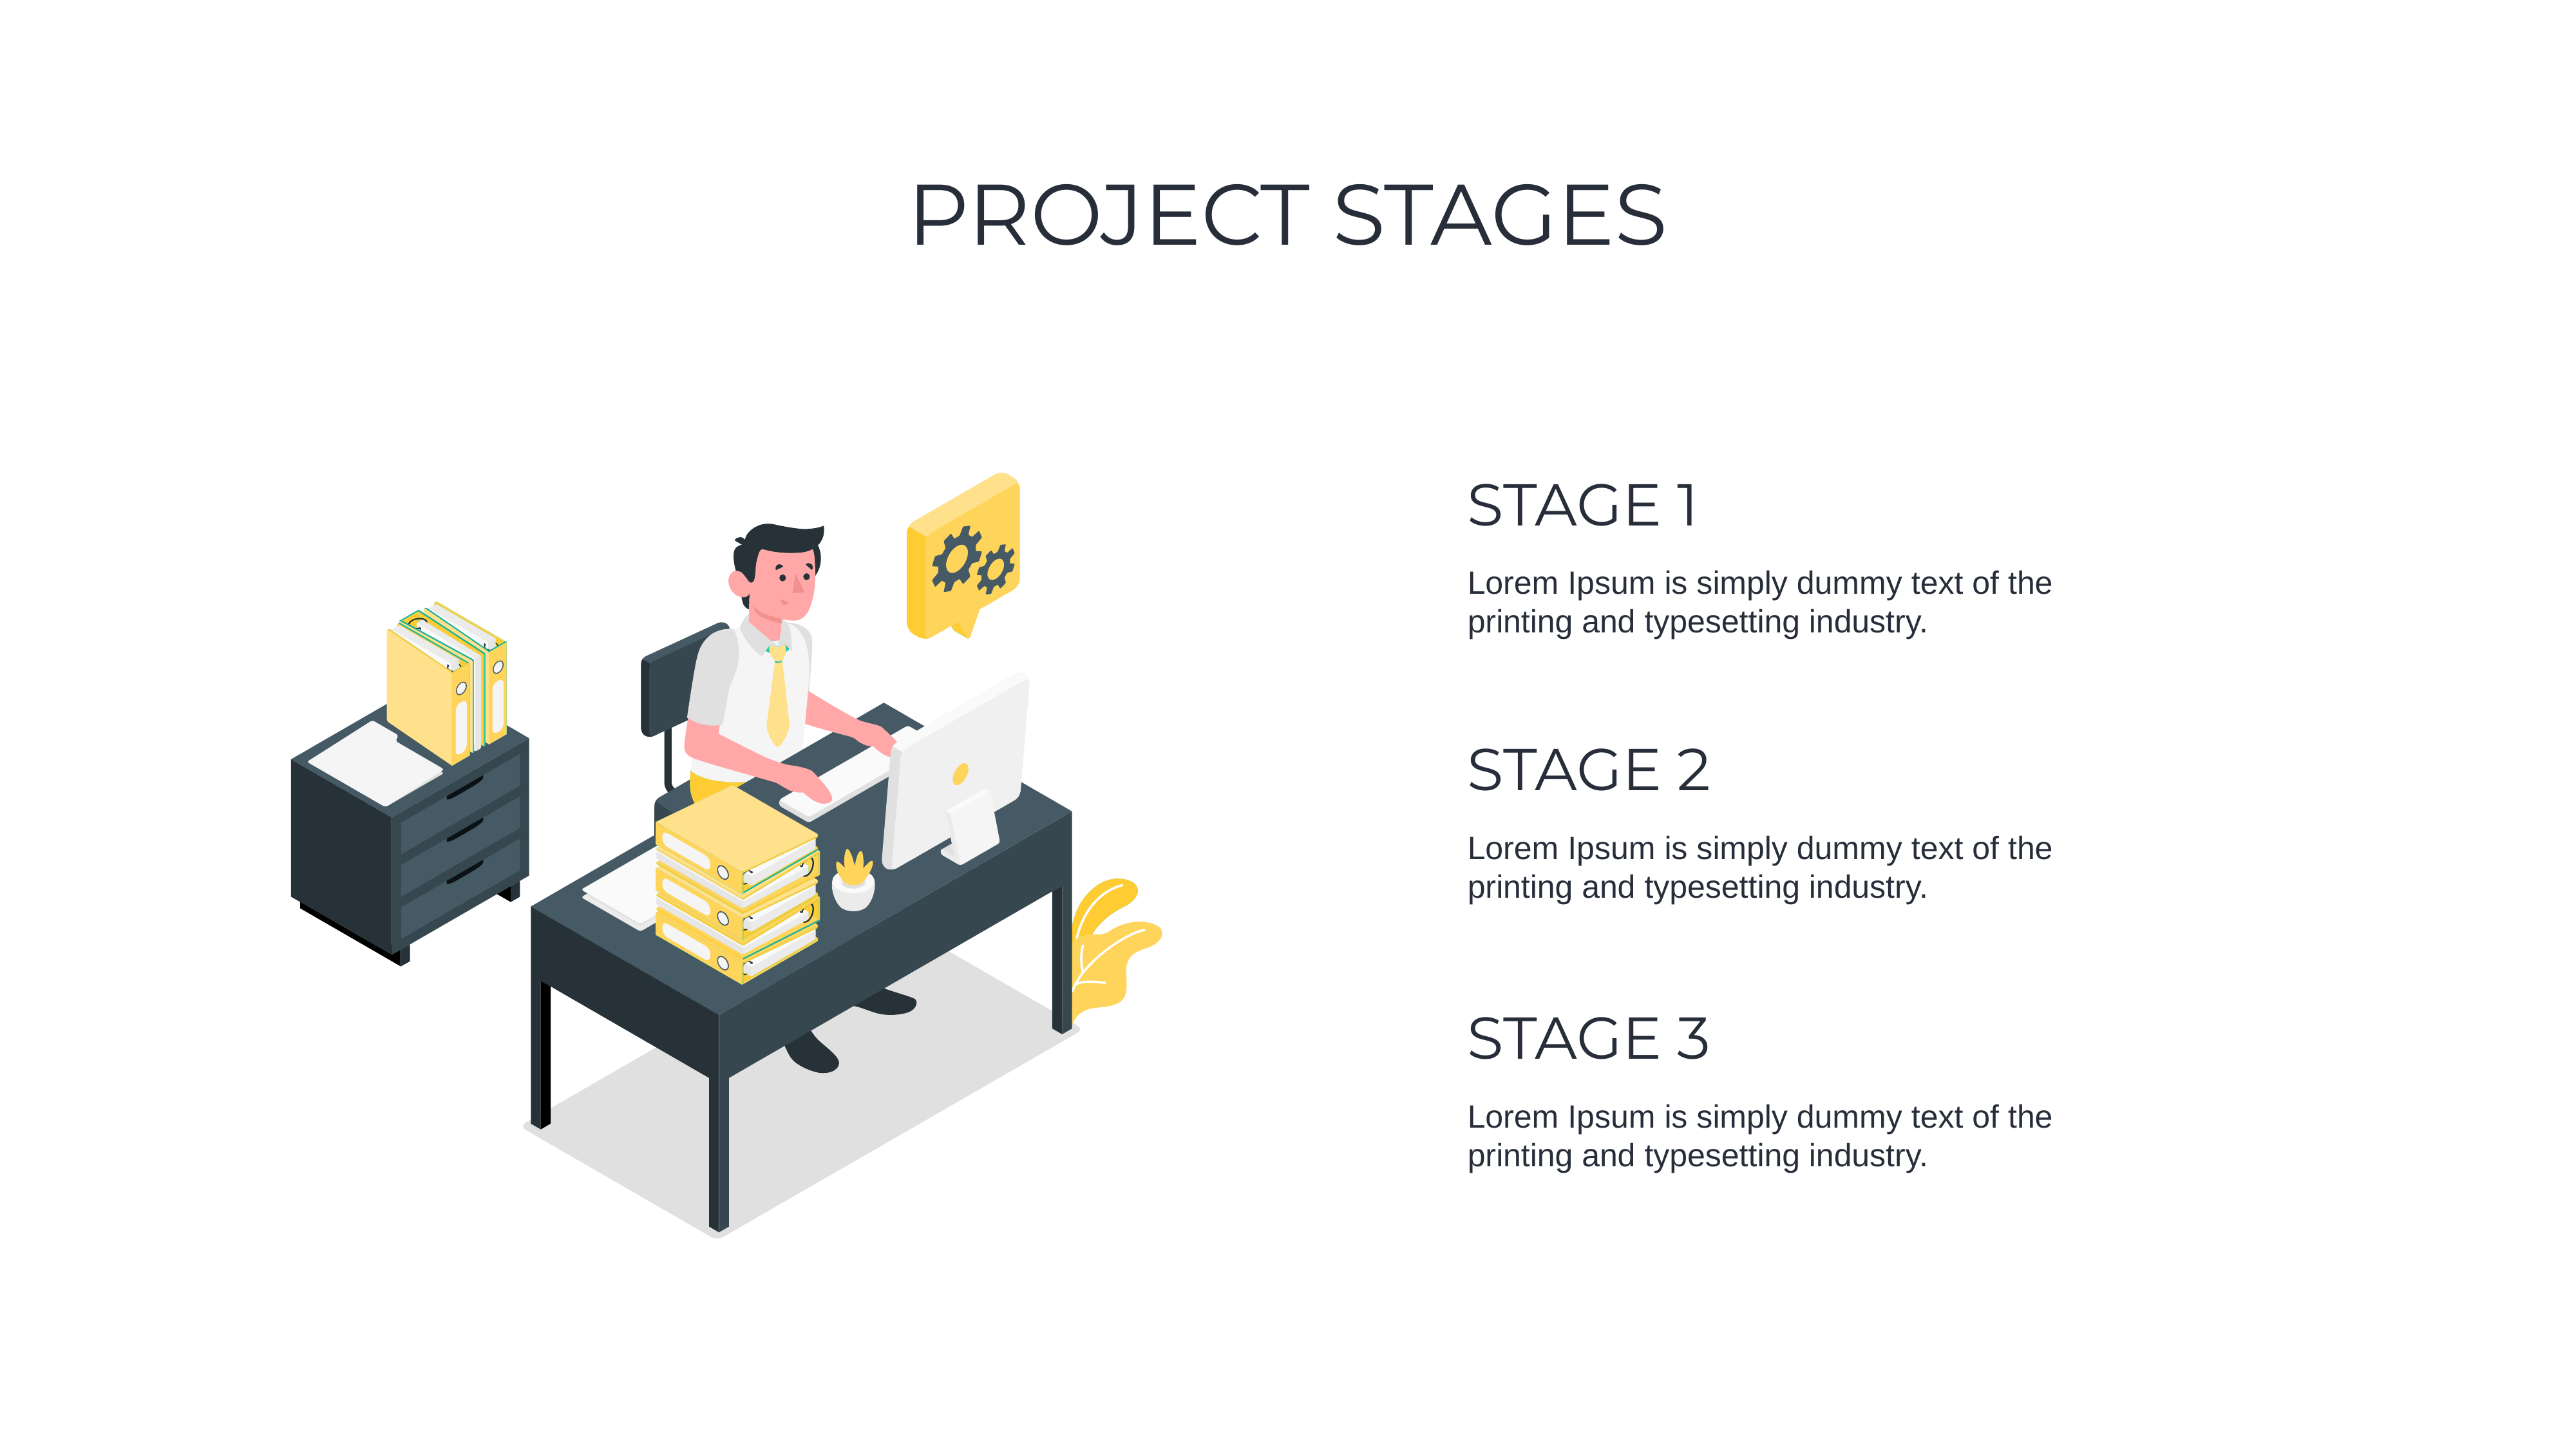

# PROJECT STAGES
STAGE 1

Lorem Ipsum is simply dummy text of the printing and typesetting industry.
STAGE 2
Lorem Ipsum is simply dummy text of the printing and typesetting industry.
STAGE 3
Lorem Ipsum is simply dummy text of the printing and typesetting industry.